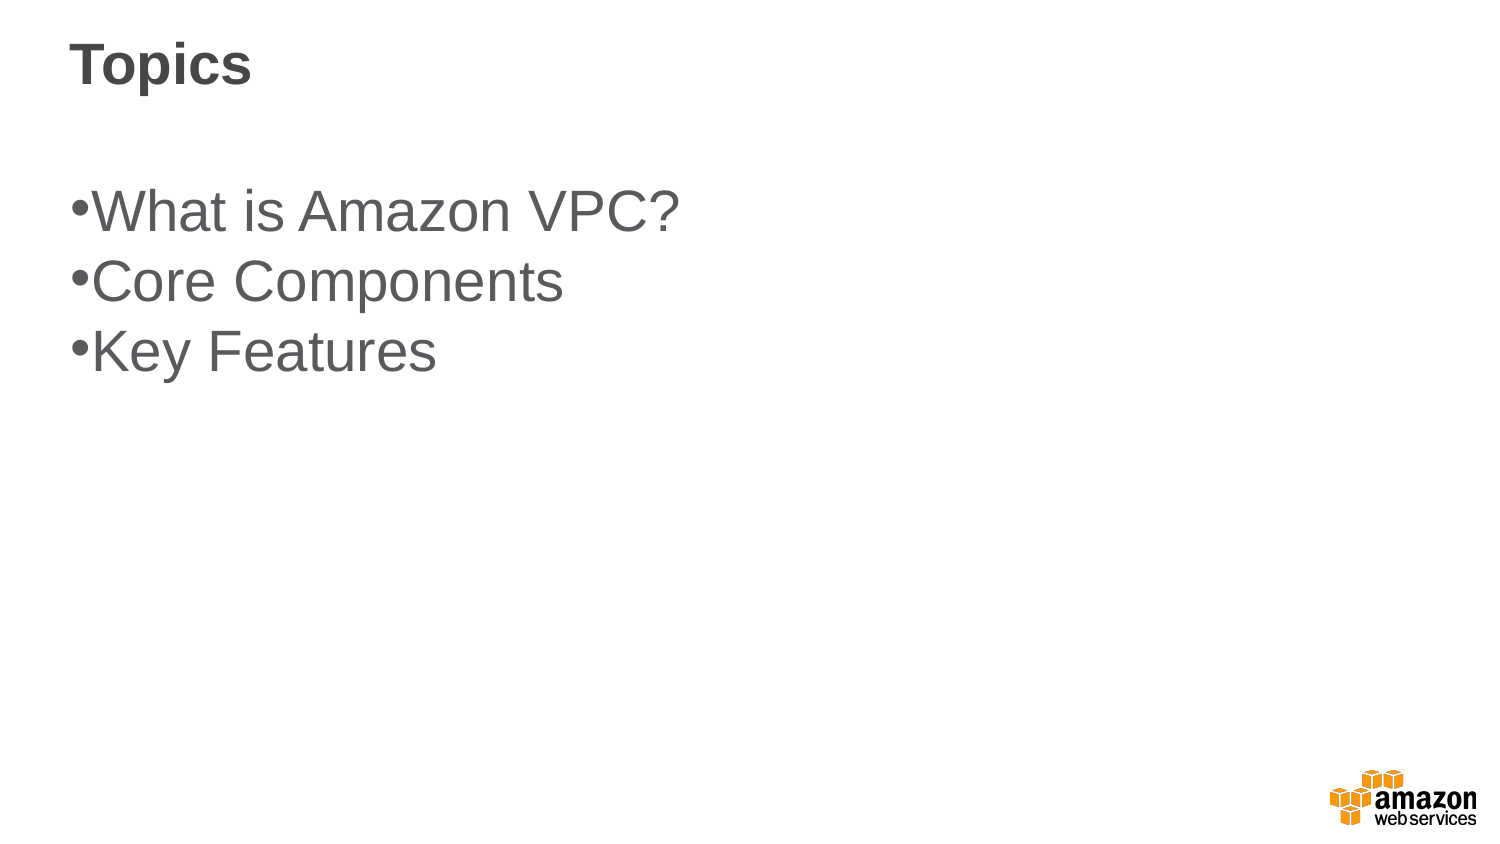

Topics
What is Amazon VPC?
Core Components
Key Features